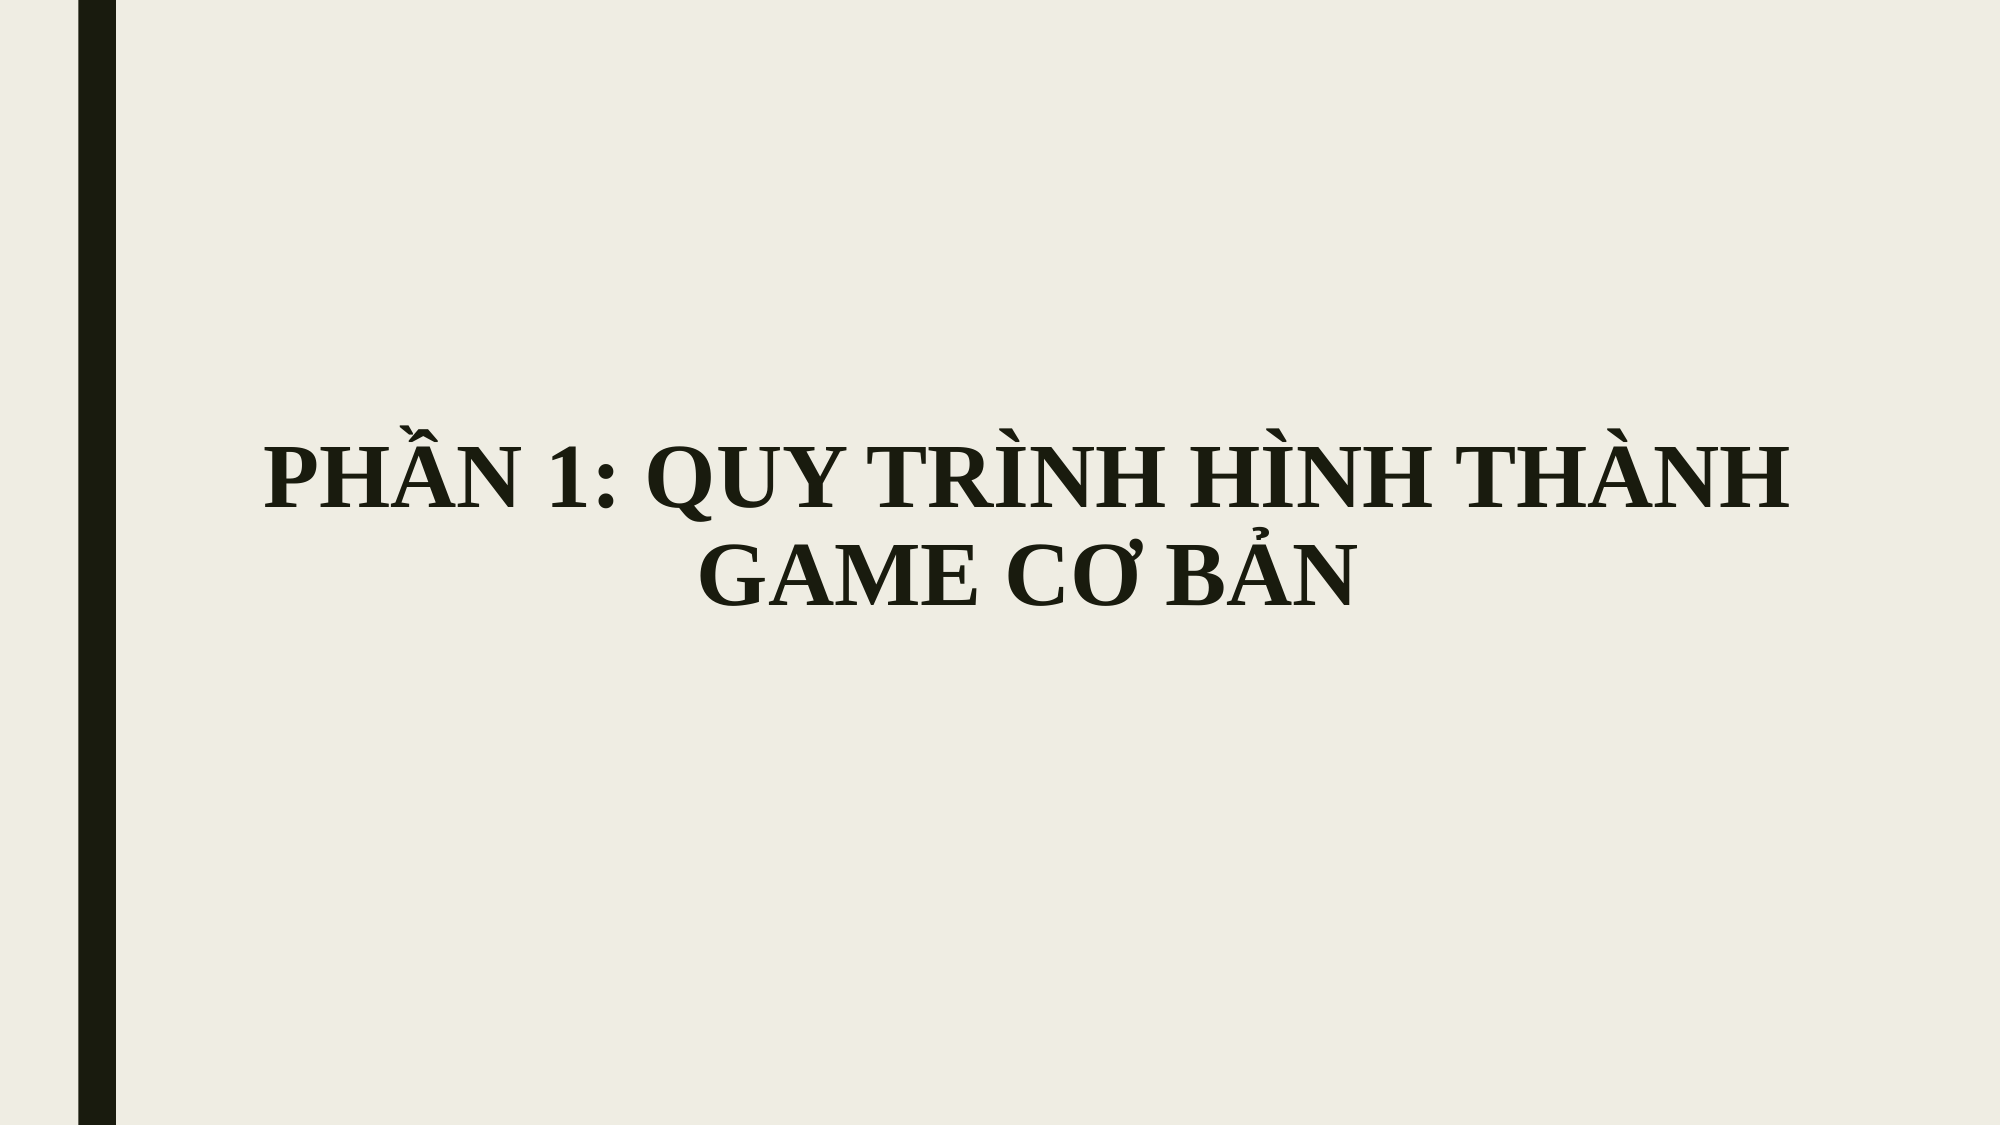

# PHẦN 1: QUY TRÌNH HÌNH THÀNH GAME CƠ BẢN